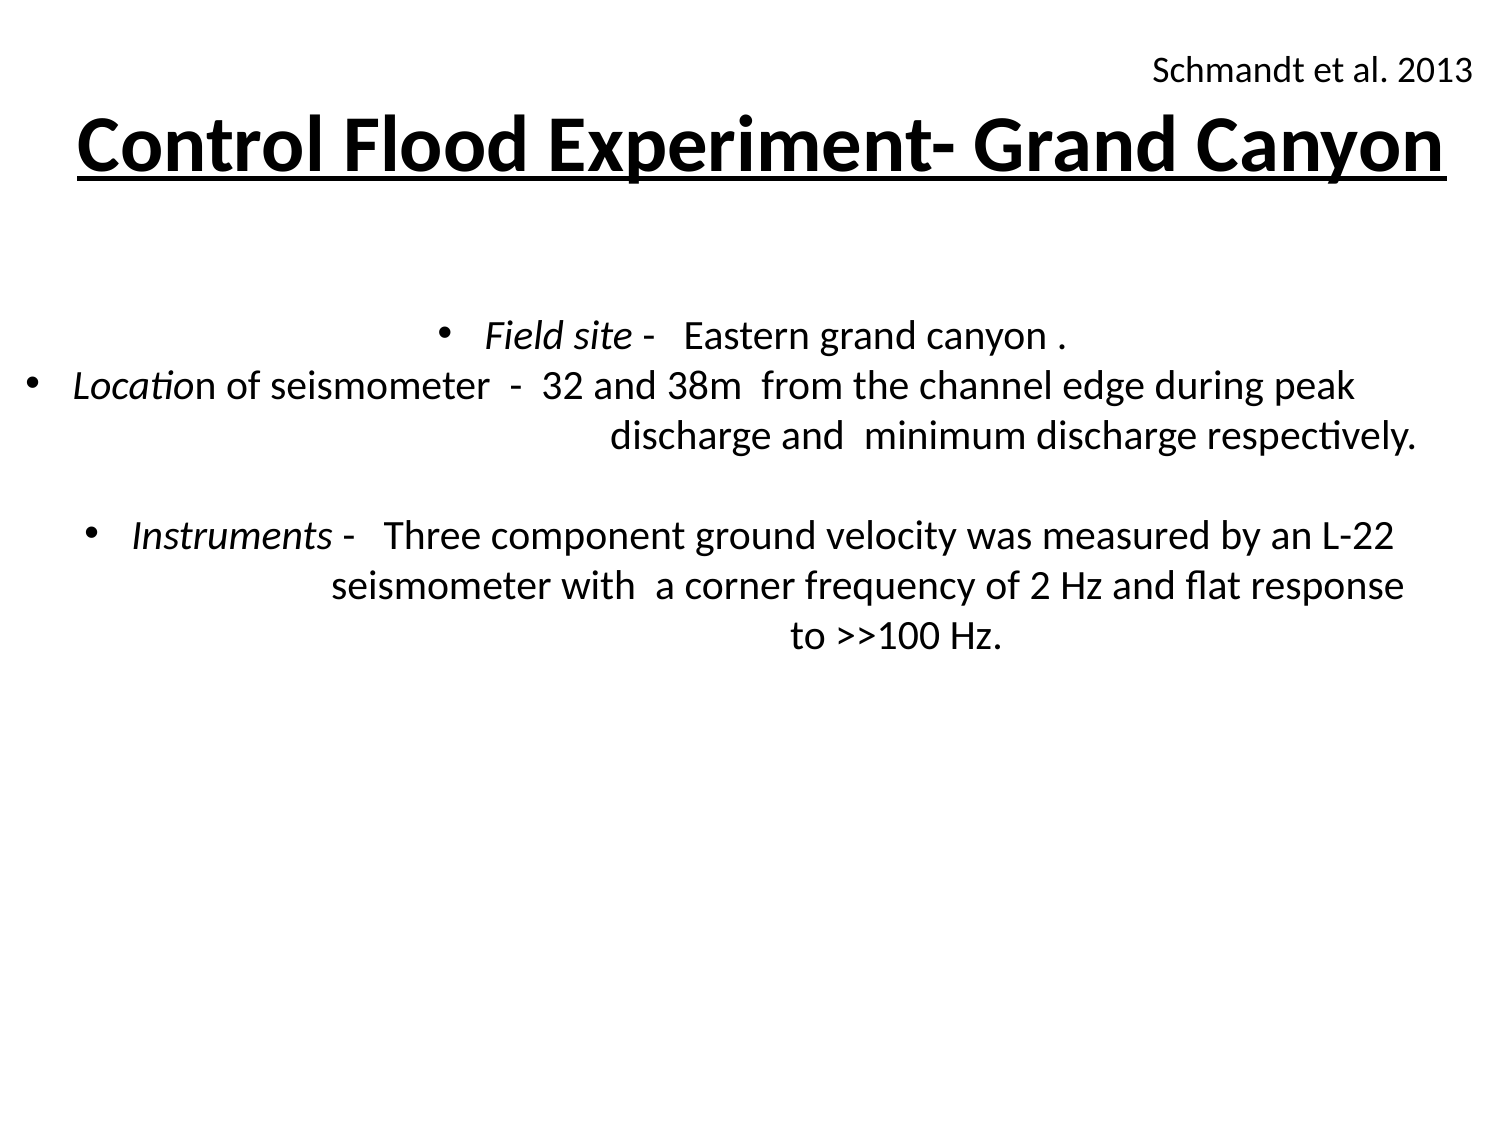

Schmandt et al. 2013
# Control Flood Experiment- Grand Canyon
Field site -   Eastern grand canyon .
Location of seismometer  -  32 and 38m  from the channel edge during peak
                                                       discharge and  minimum discharge respectively.
Instruments -   Three component ground velocity was measured by an L-22
                                seismometer with  a corner frequency of 2 Hz and flat response
                                to >>100 Hz.